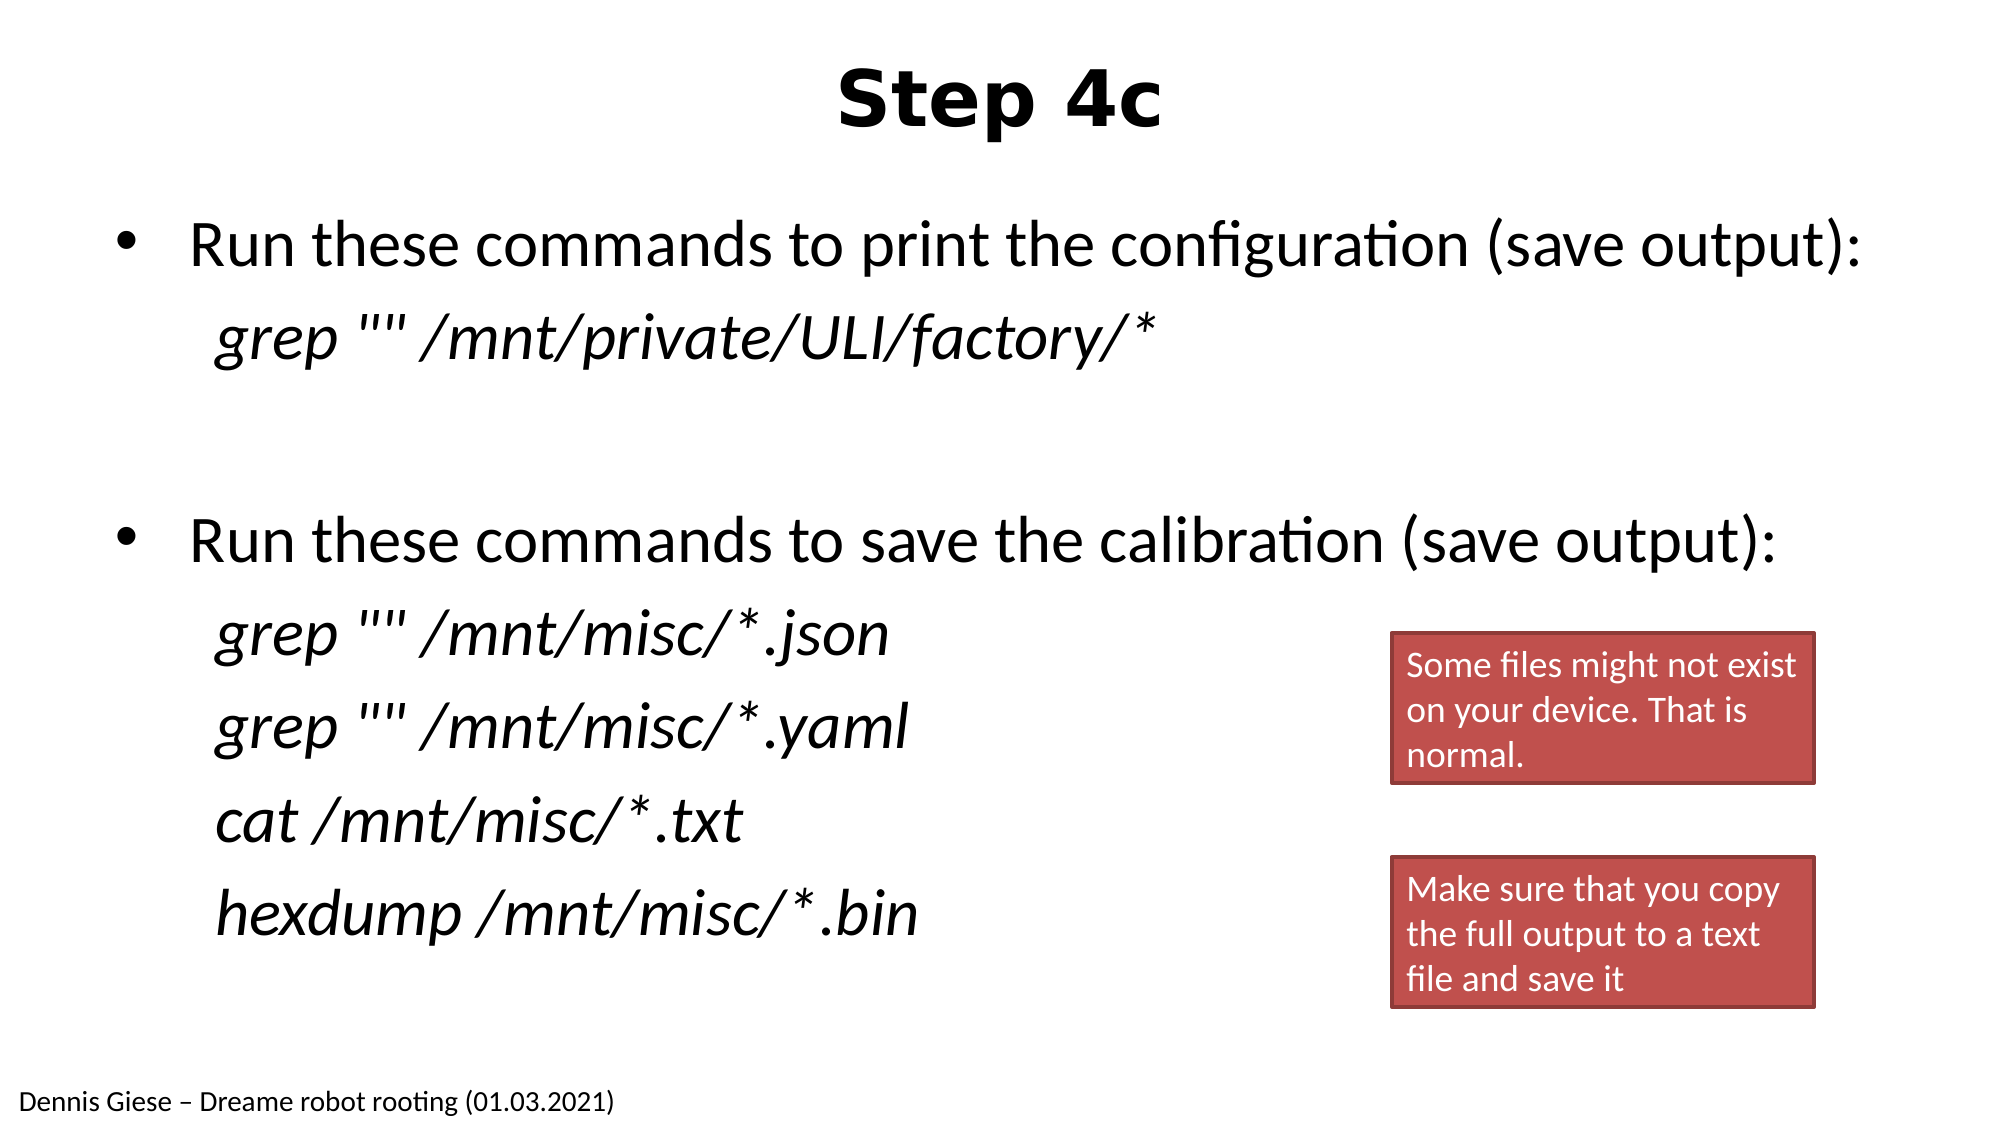

# Step 4c
Run these commands to print the configuration (save output):
grep "" /mnt/private/ULI/factory/*

Run these commands to save the calibration (save output):
grep "" /mnt/misc/*.json
grep "" /mnt/misc/*.yaml
cat /mnt/misc/*.txt
hexdump /mnt/misc/*.bin
Some files might not exist on your device. That is normal.
Make sure that you copy the full output to a text file and save it